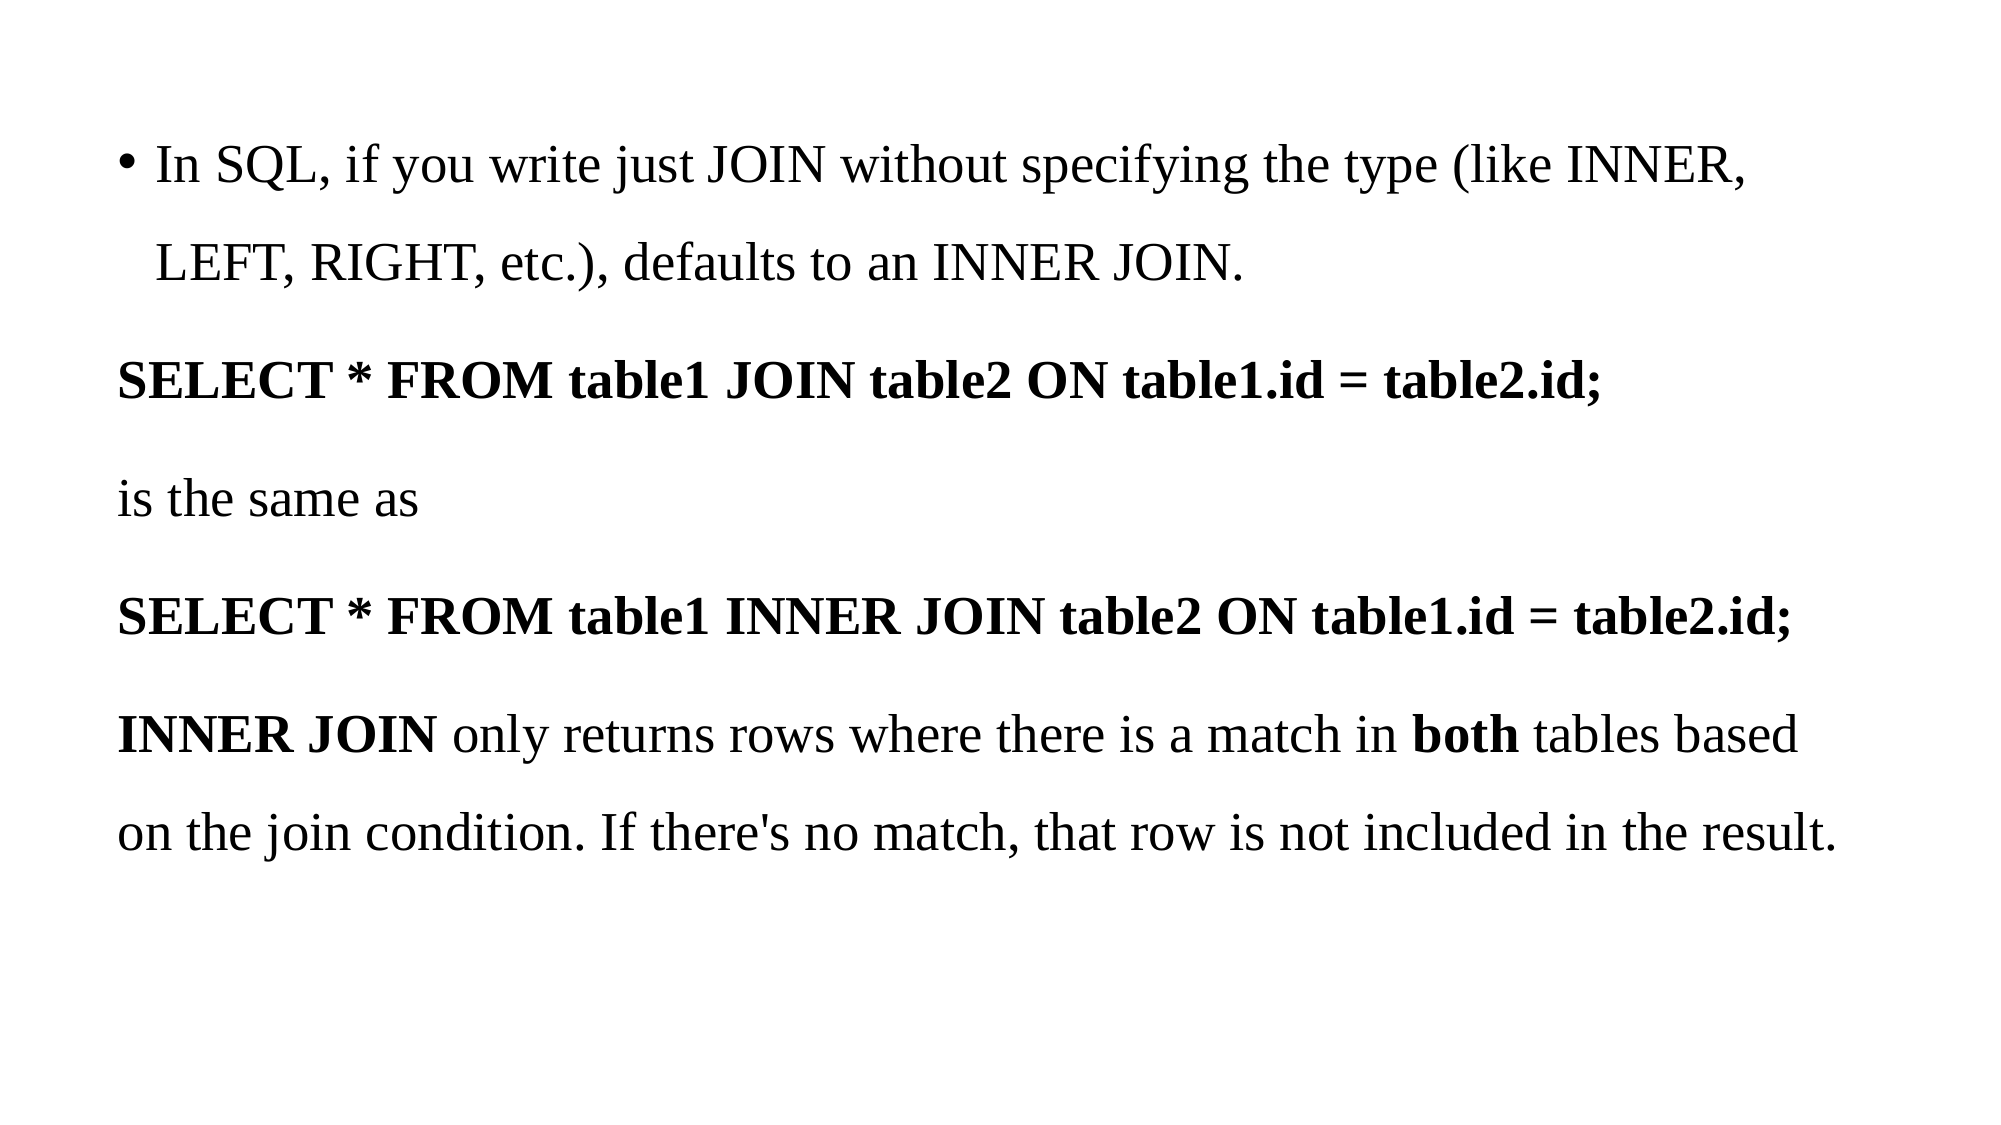

In SQL, if you write just JOIN without specifying the type (like INNER, LEFT, RIGHT, etc.), defaults to an INNER JOIN.
SELECT * FROM table1 JOIN table2 ON table1.id = table2.id;
is the same as
SELECT * FROM table1 INNER JOIN table2 ON table1.id = table2.id;
INNER JOIN only returns rows where there is a match in both tables based on the join condition. If there's no match, that row is not included in the result.